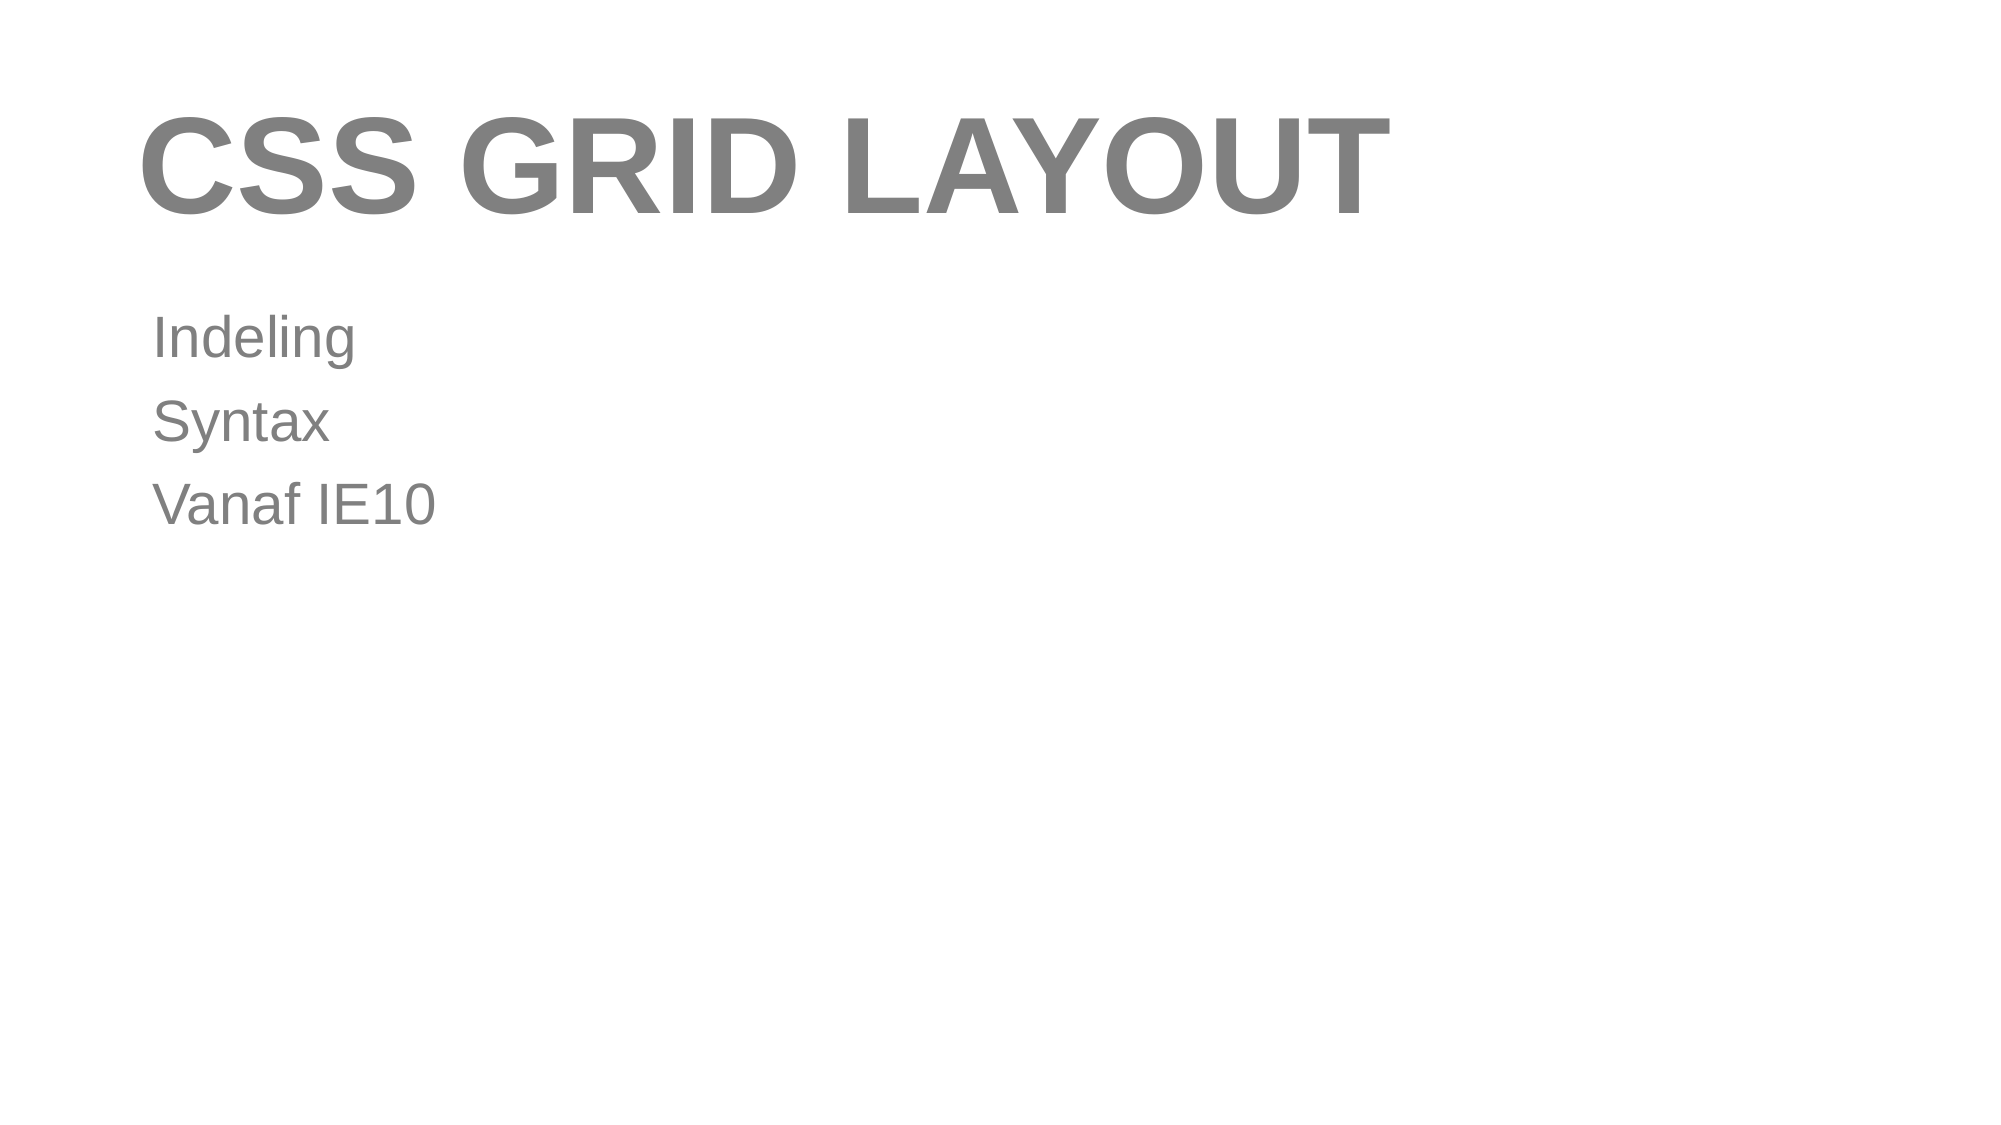

# CSS GRID LAYOUT
Indeling
Syntax
Vanaf IE10